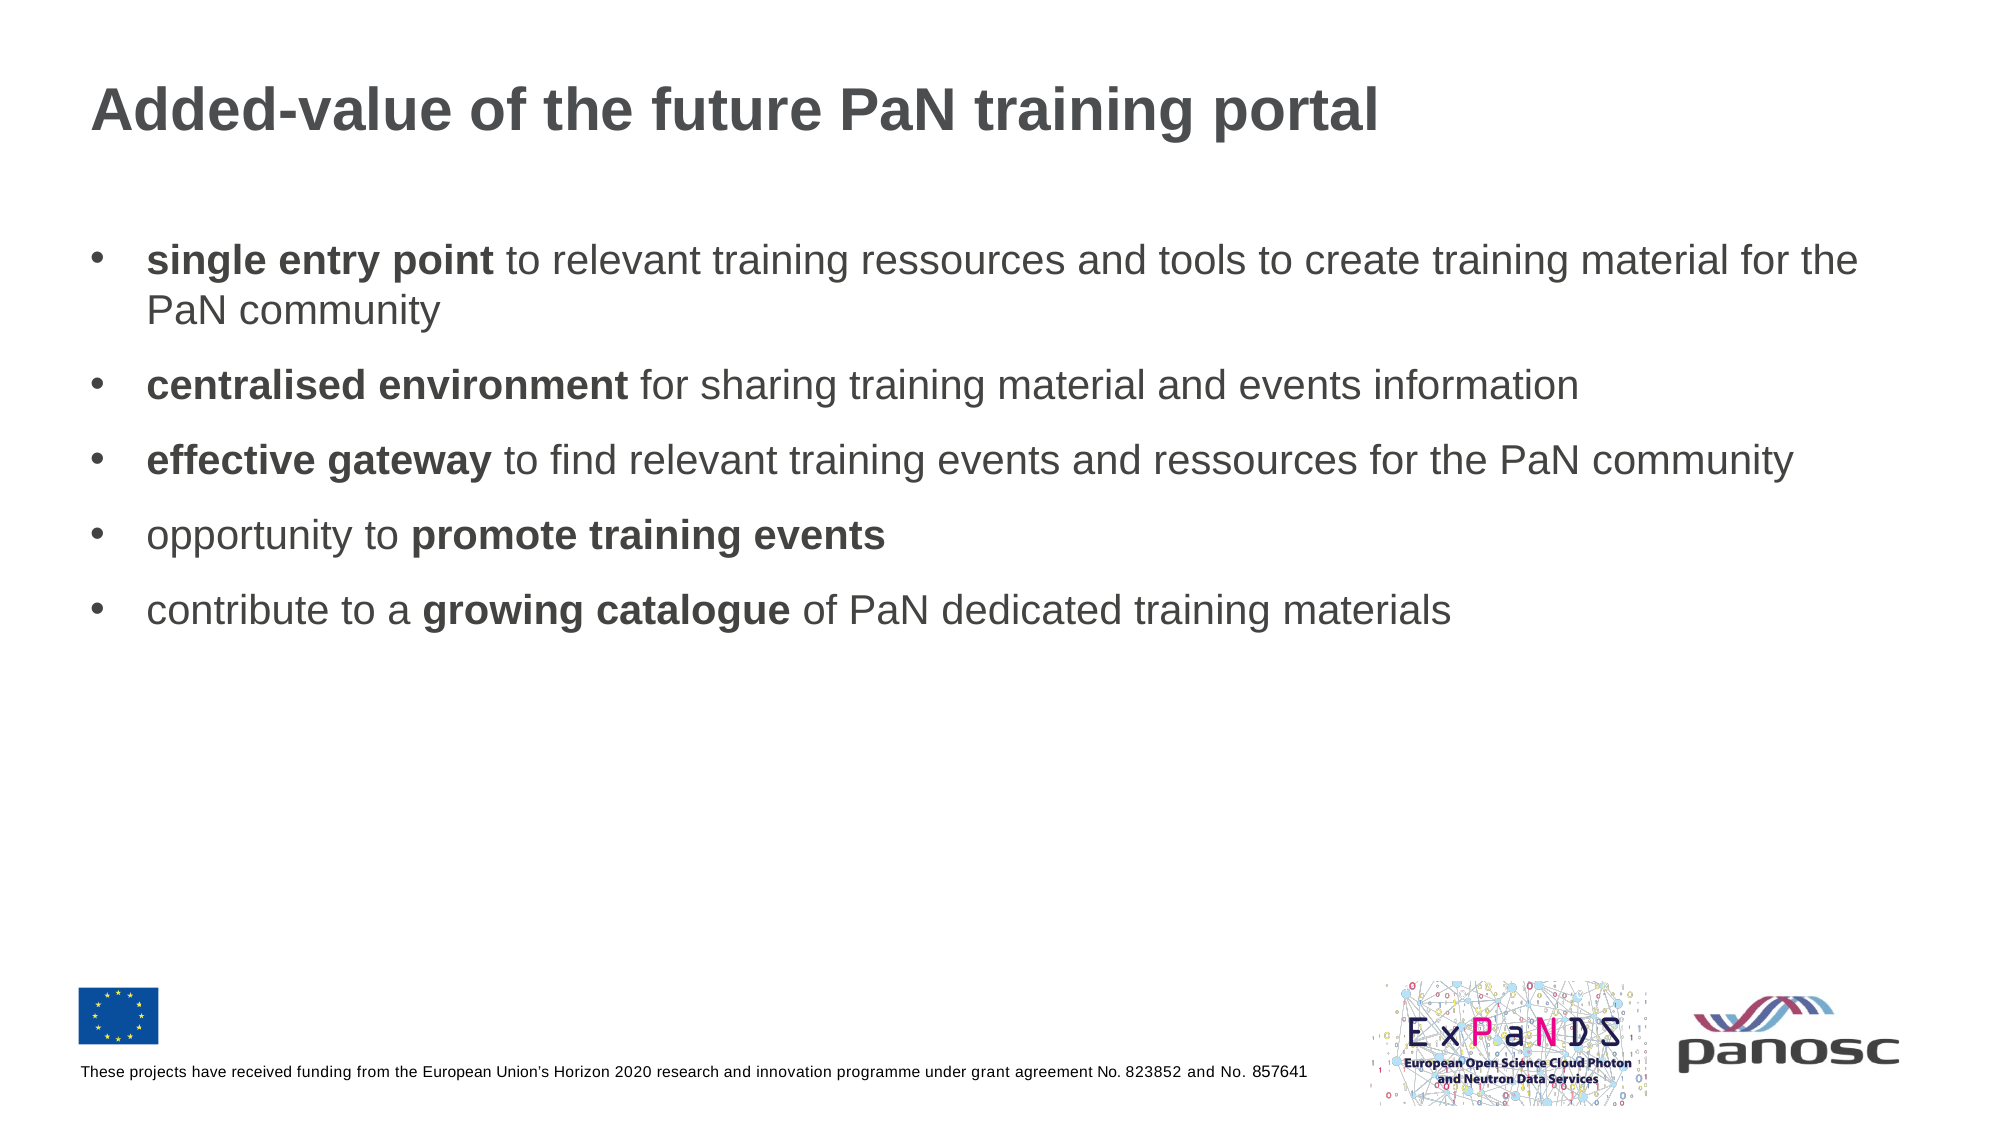

# Added-value of the future PaN training portal
single entry point to relevant training ressources and tools to create training material for the PaN community
centralised environment for sharing training material and events information
effective gateway to find relevant training events and ressources for the PaN community
opportunity to promote training events
contribute to a growing catalogue of PaN dedicated training materials